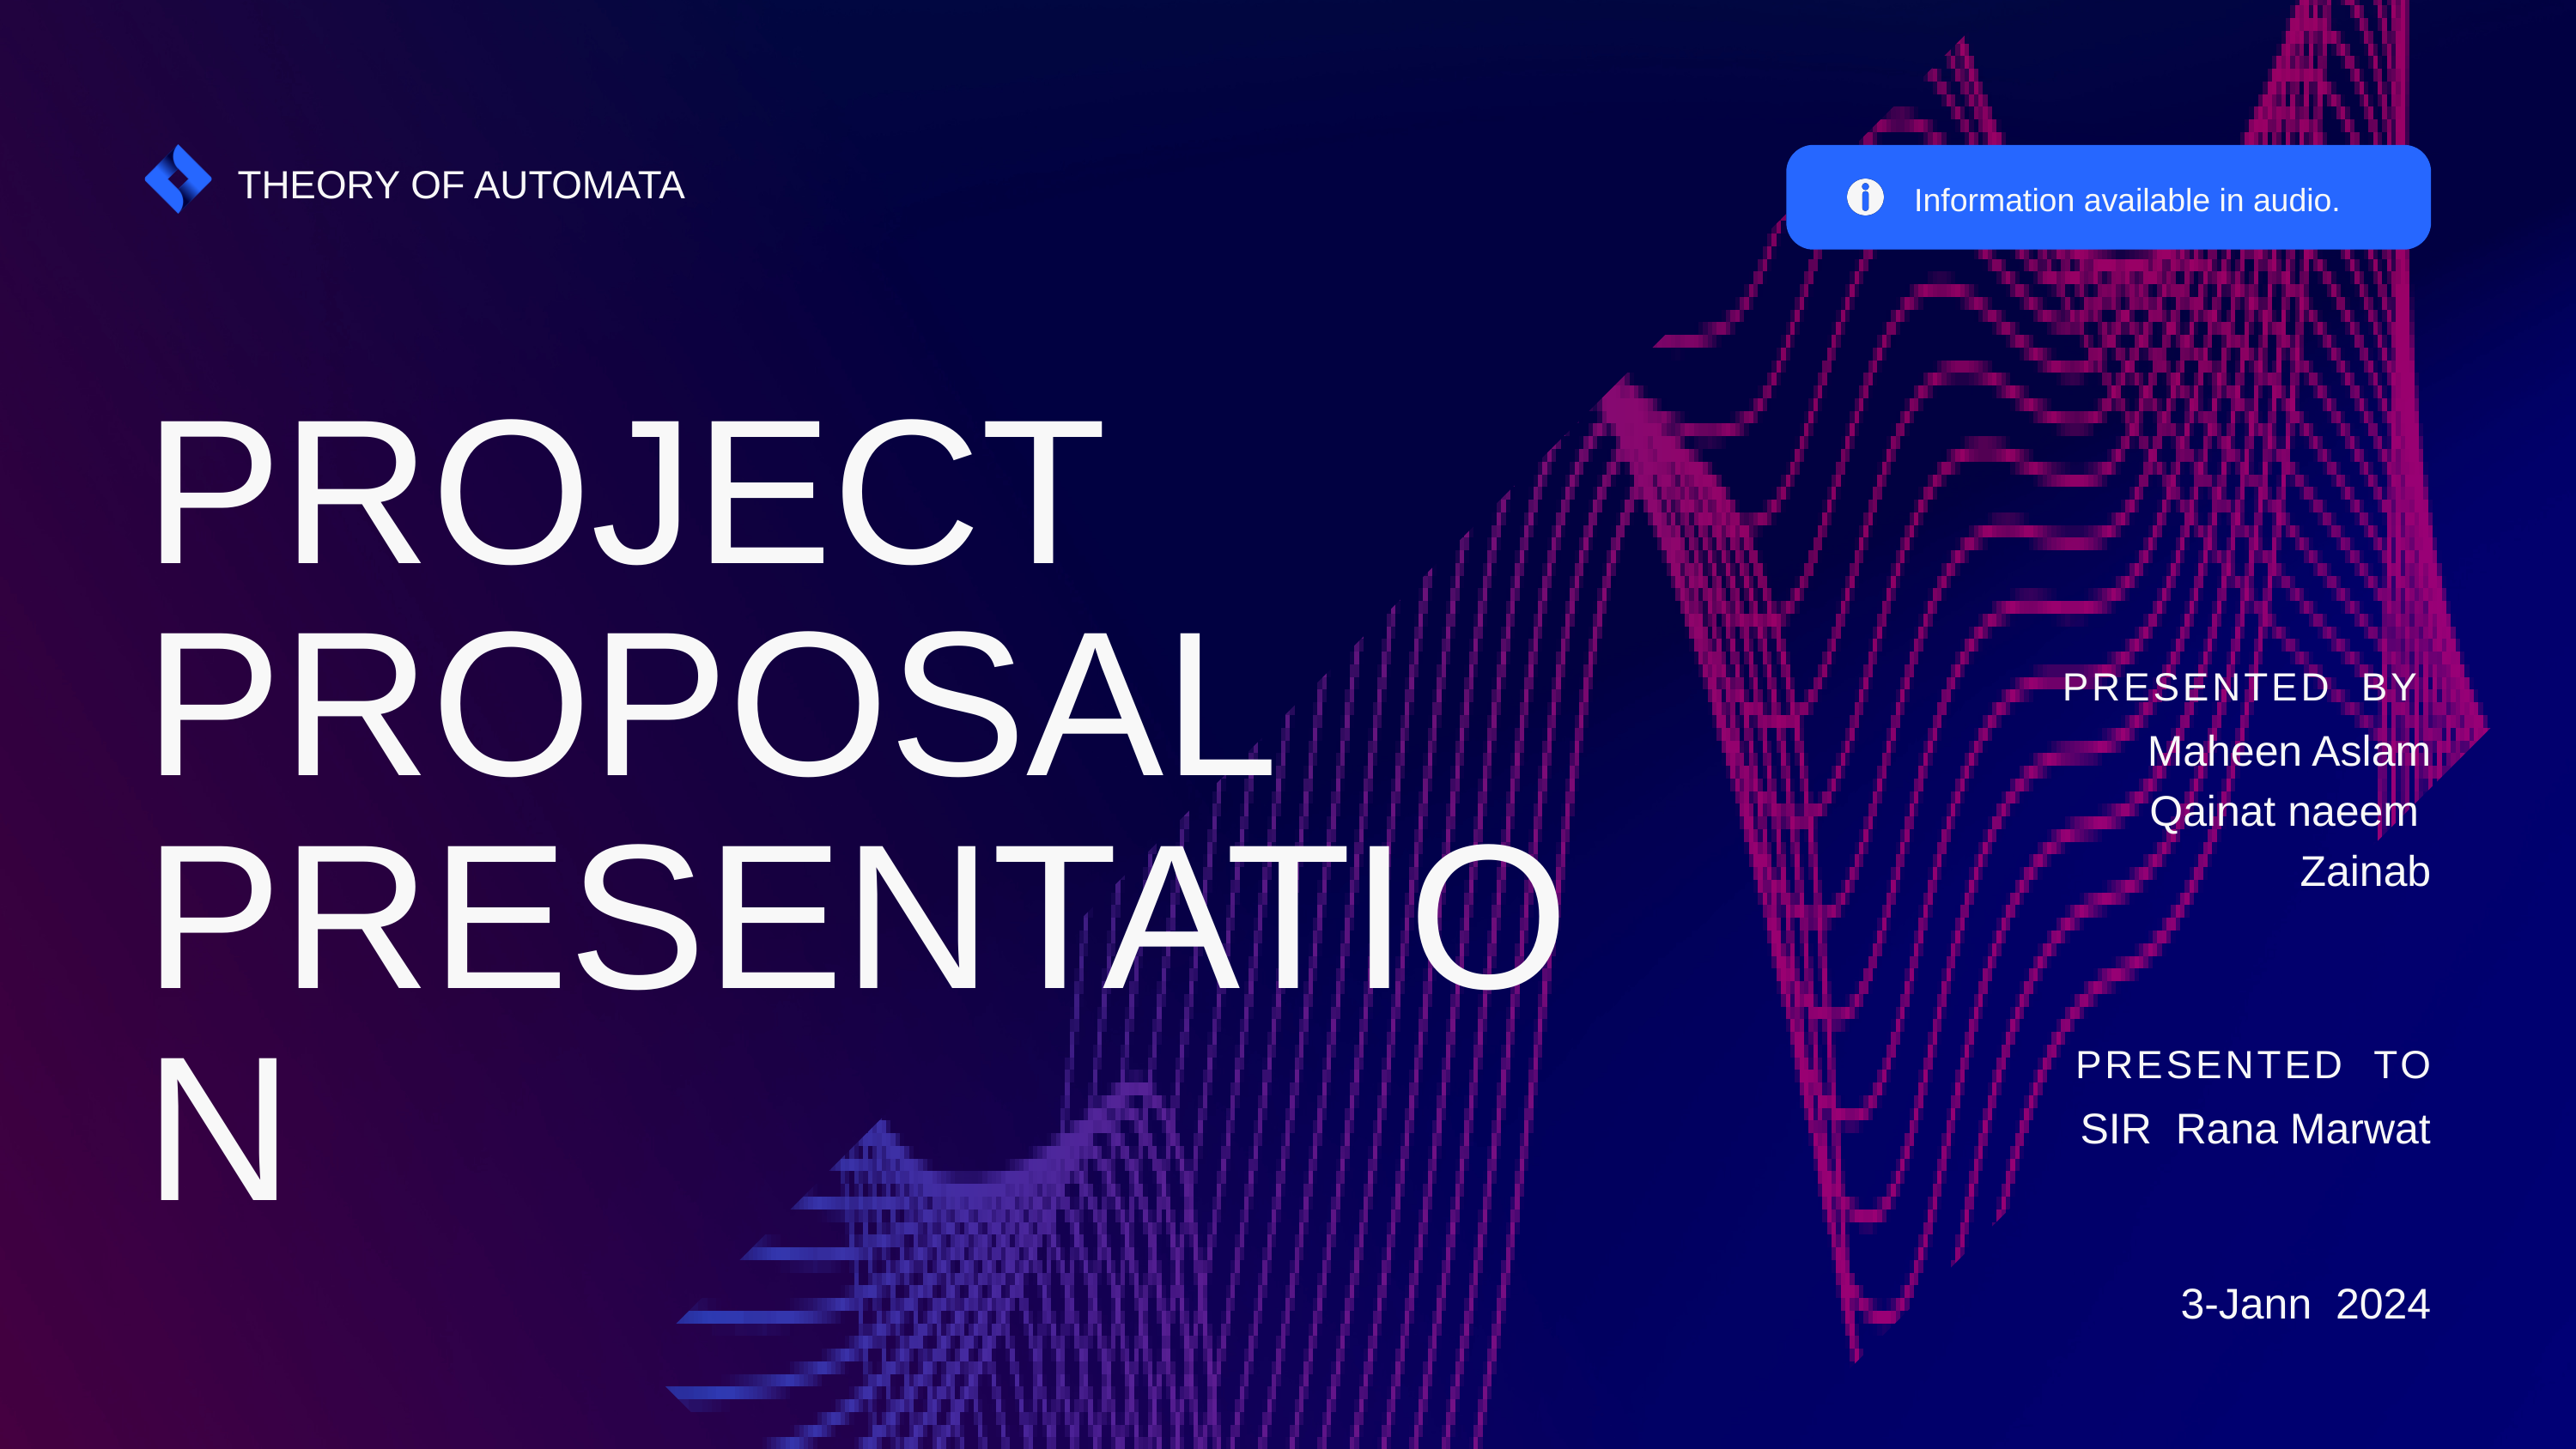

THEORY OF AUTOMATA

Information available in audio.

PROJECT PROPOSAL PRESENTATION
PRESENTED  BY
Maheen Aslam
Qainat naeem
Zainab
PRESENTED  TO
SIR  Rana Marwat
3-Jann  2024